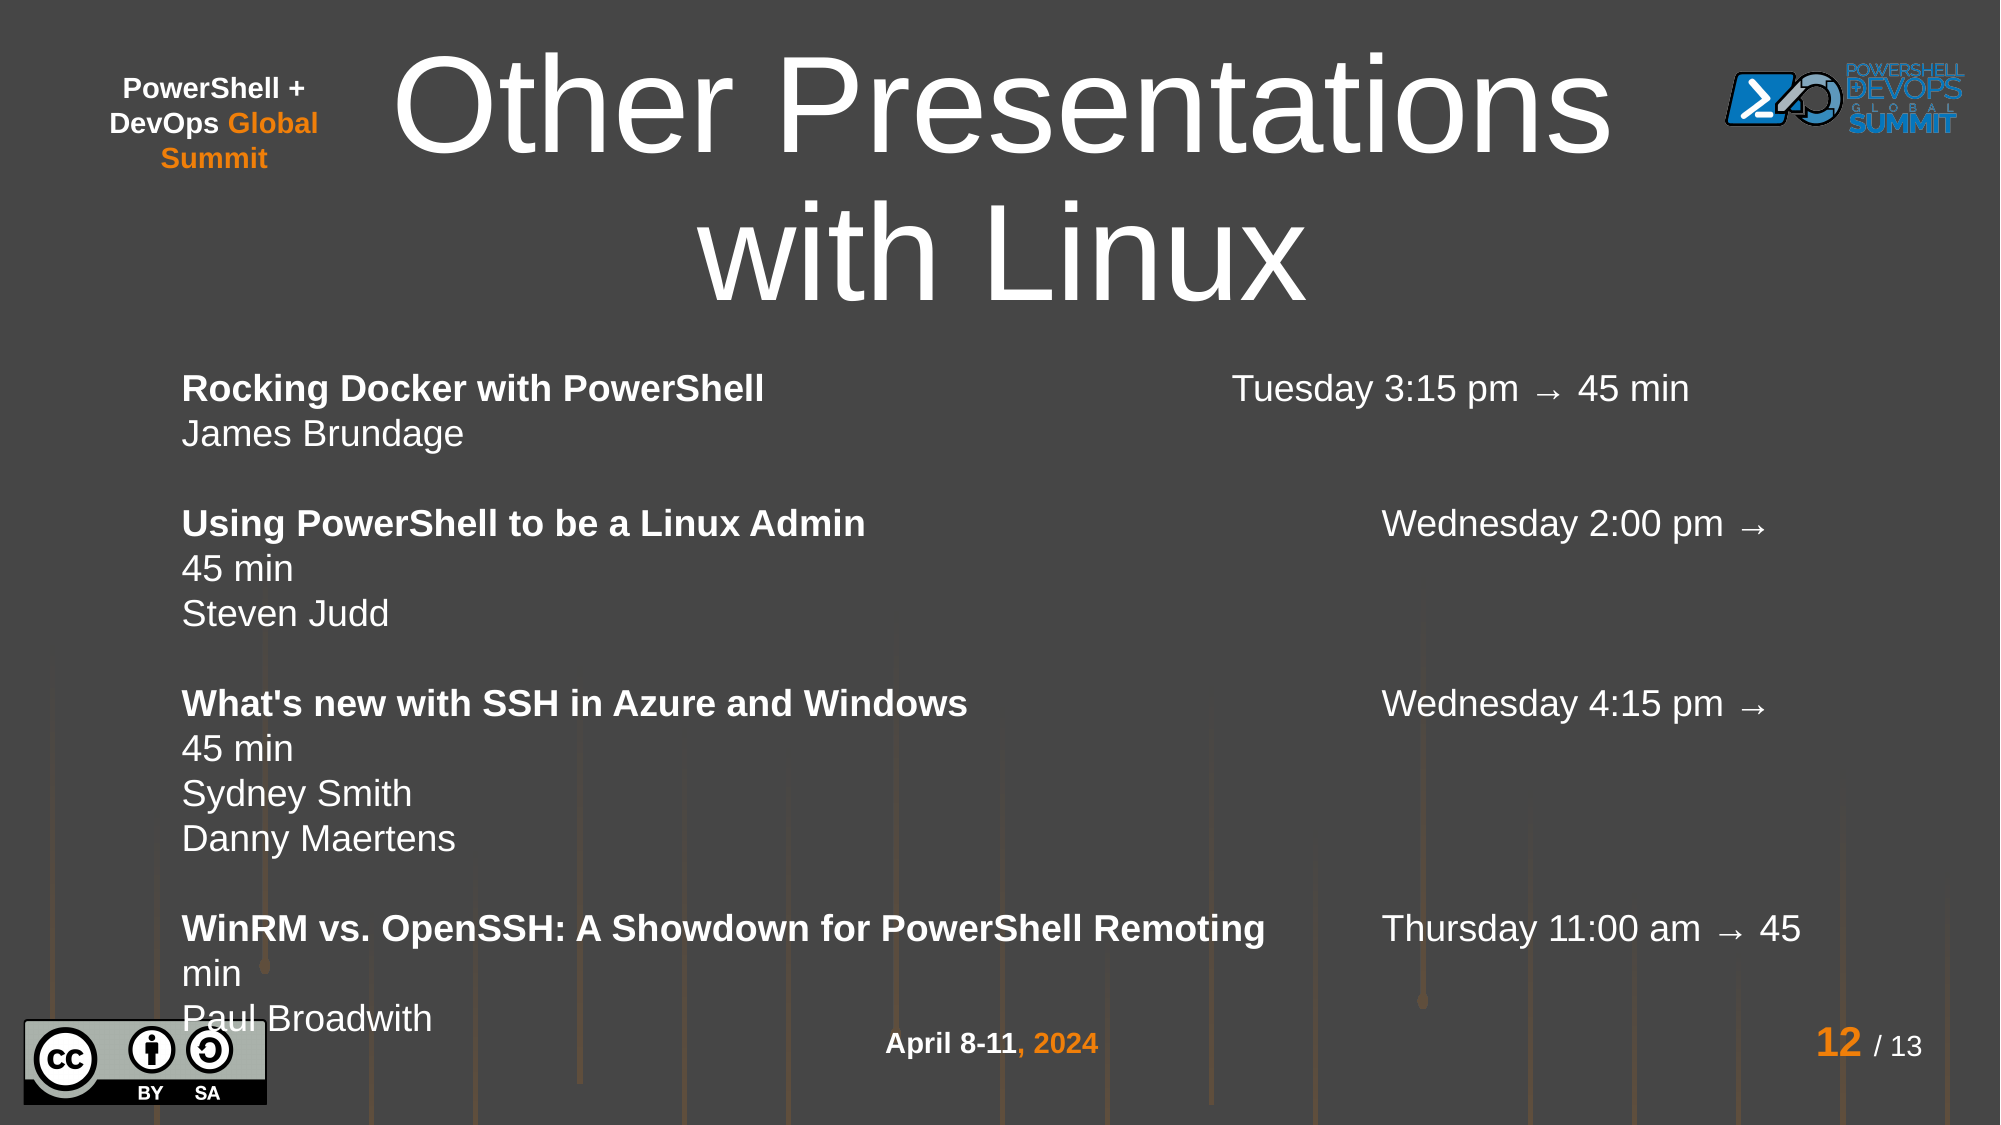

# Other Presentations with Linux
Rocking Docker with PowerShell				Tuesday 3:15 pm → 45 min
James Brundage

Using PowerShell to be a Linux Admin				Wednesday 2:00 pm → 45 min
Steven Judd

What's new with SSH in Azure and Windows			Wednesday 4:15 pm → 45 min
Sydney Smith
Danny Maertens

WinRM vs. OpenSSH: A Showdown for PowerShell Remoting	Thursday 11:00 am → 45 min
Paul Broadwith